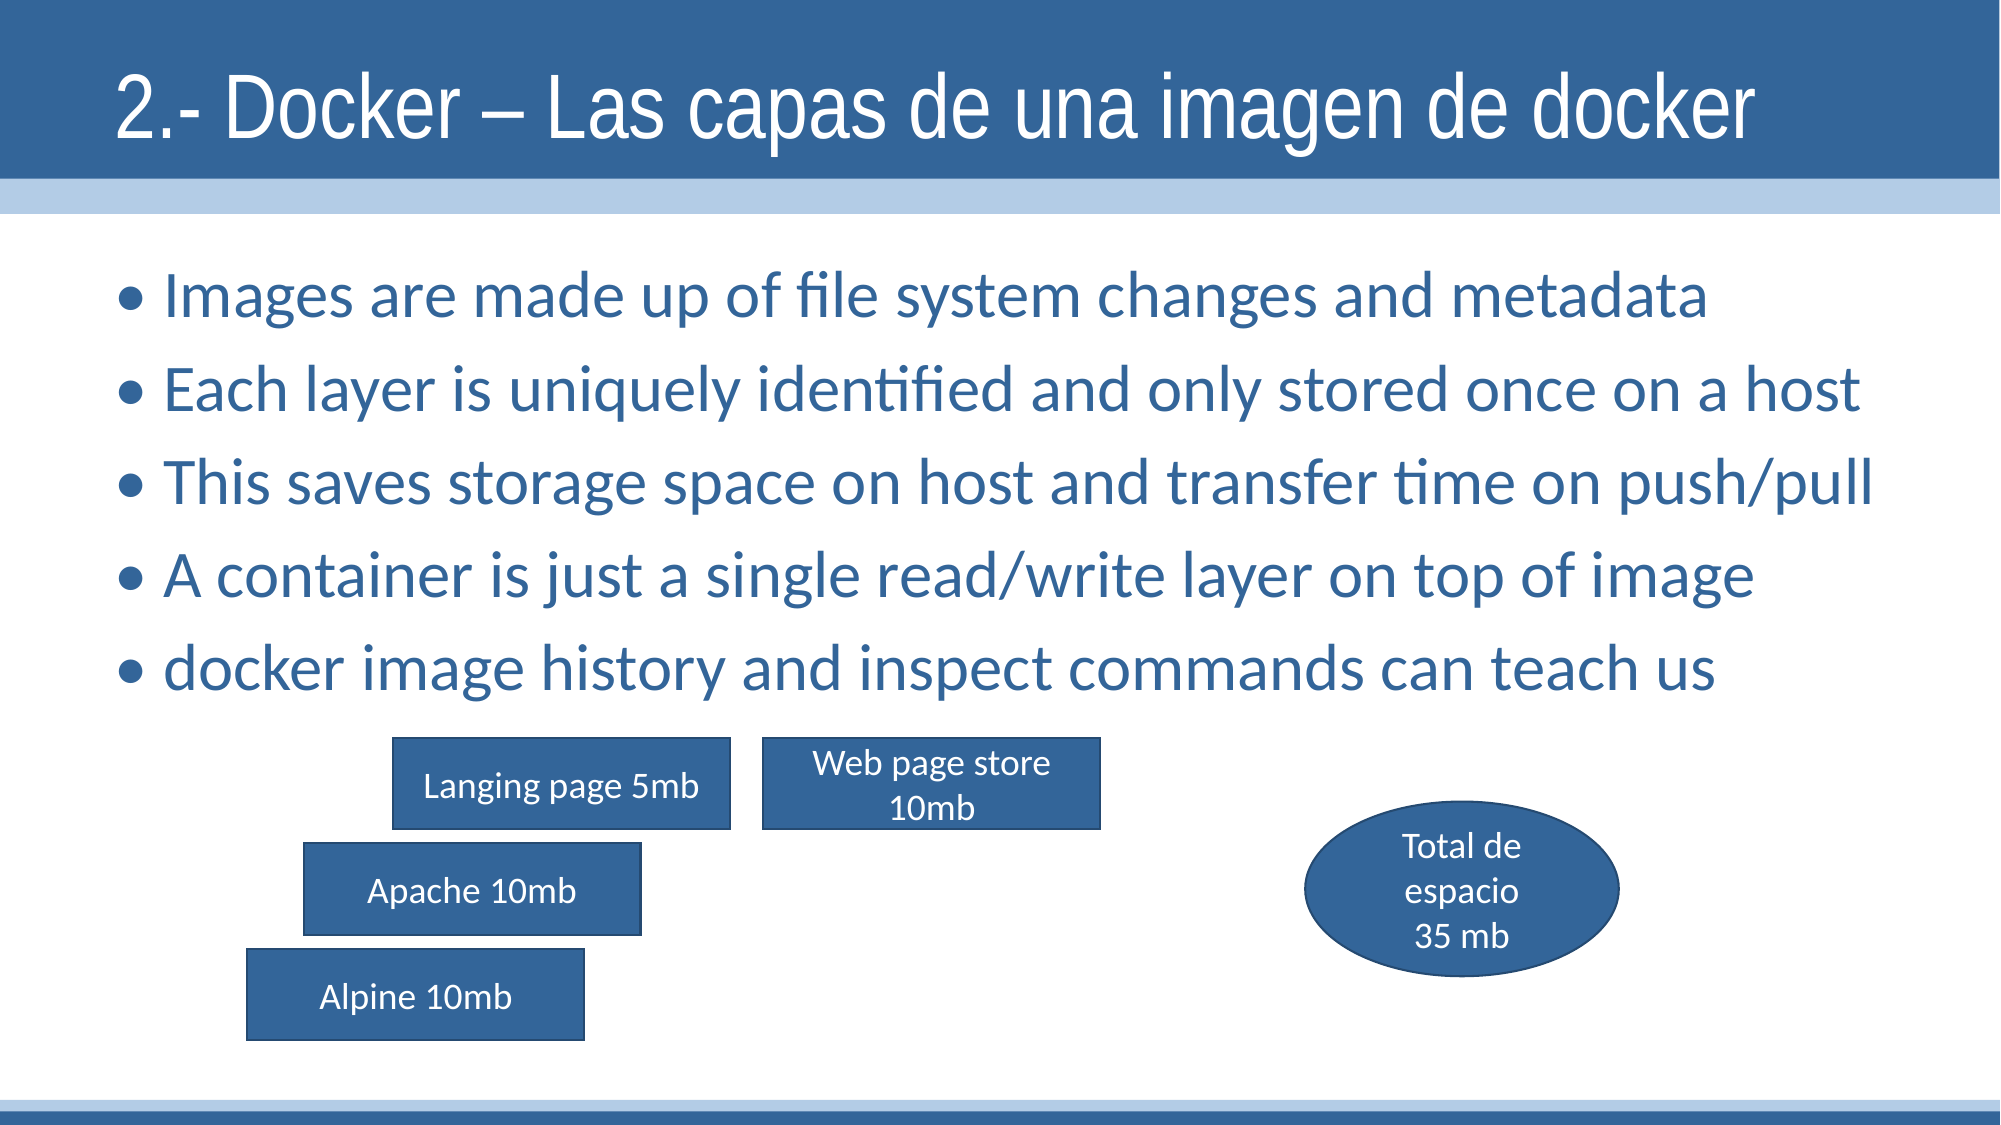

# 2.- Docker – Las capas de una imagen de docker
• Images are made up of file system changes and metadata
• Each layer is uniquely identified and only stored once on a host
• This saves storage space on host and transfer time on push/pull
• A container is just a single read/write layer on top of image
• docker image history and inspect commands can teach us
Langing page 5mb
Web page store 10mb
Total de espacio
35 mb
Apache 10mb
Alpine 10mb